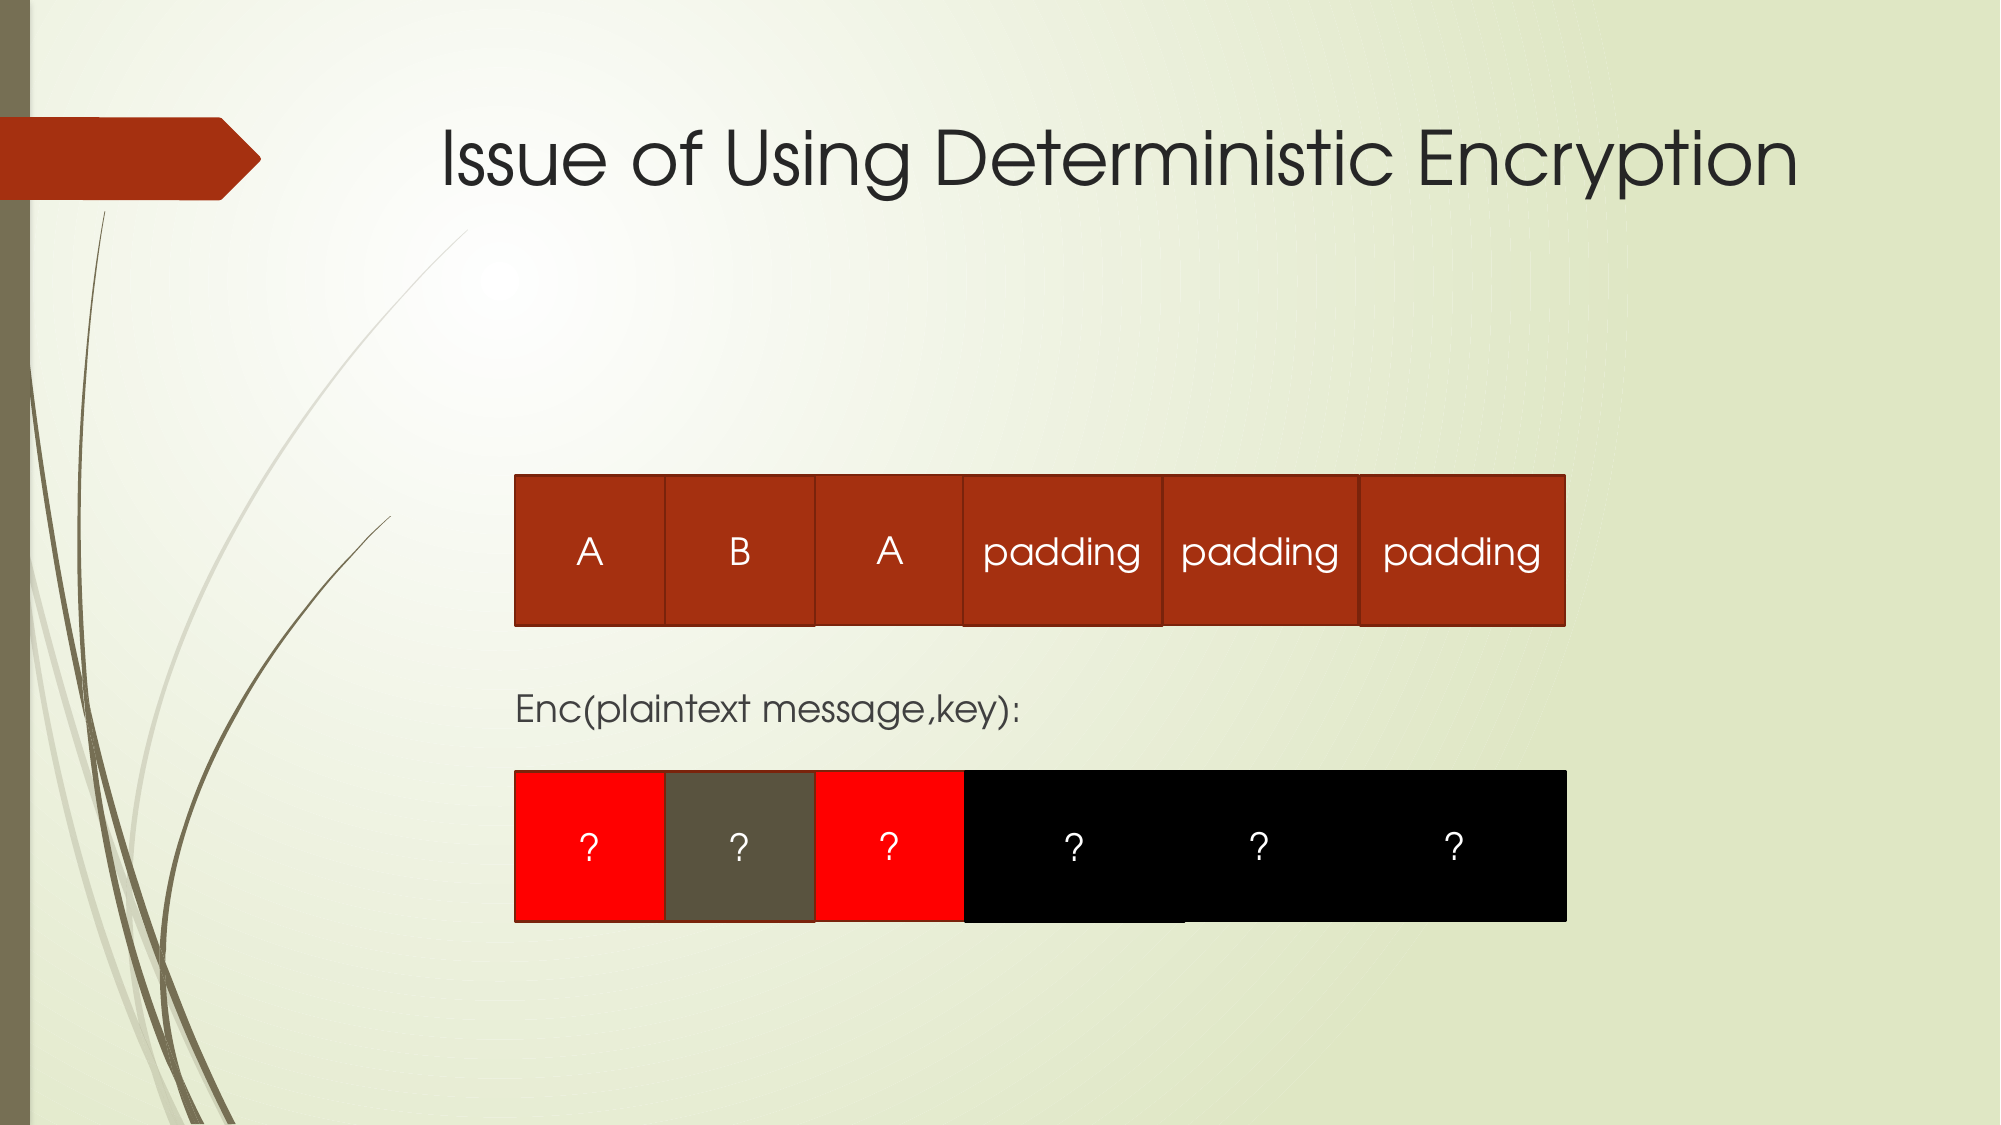

# Issue of Using Deterministic Encryption

Enc(plaintext message,key):

A
padding
padding
A
B
padding
?
?
?
?
?
?